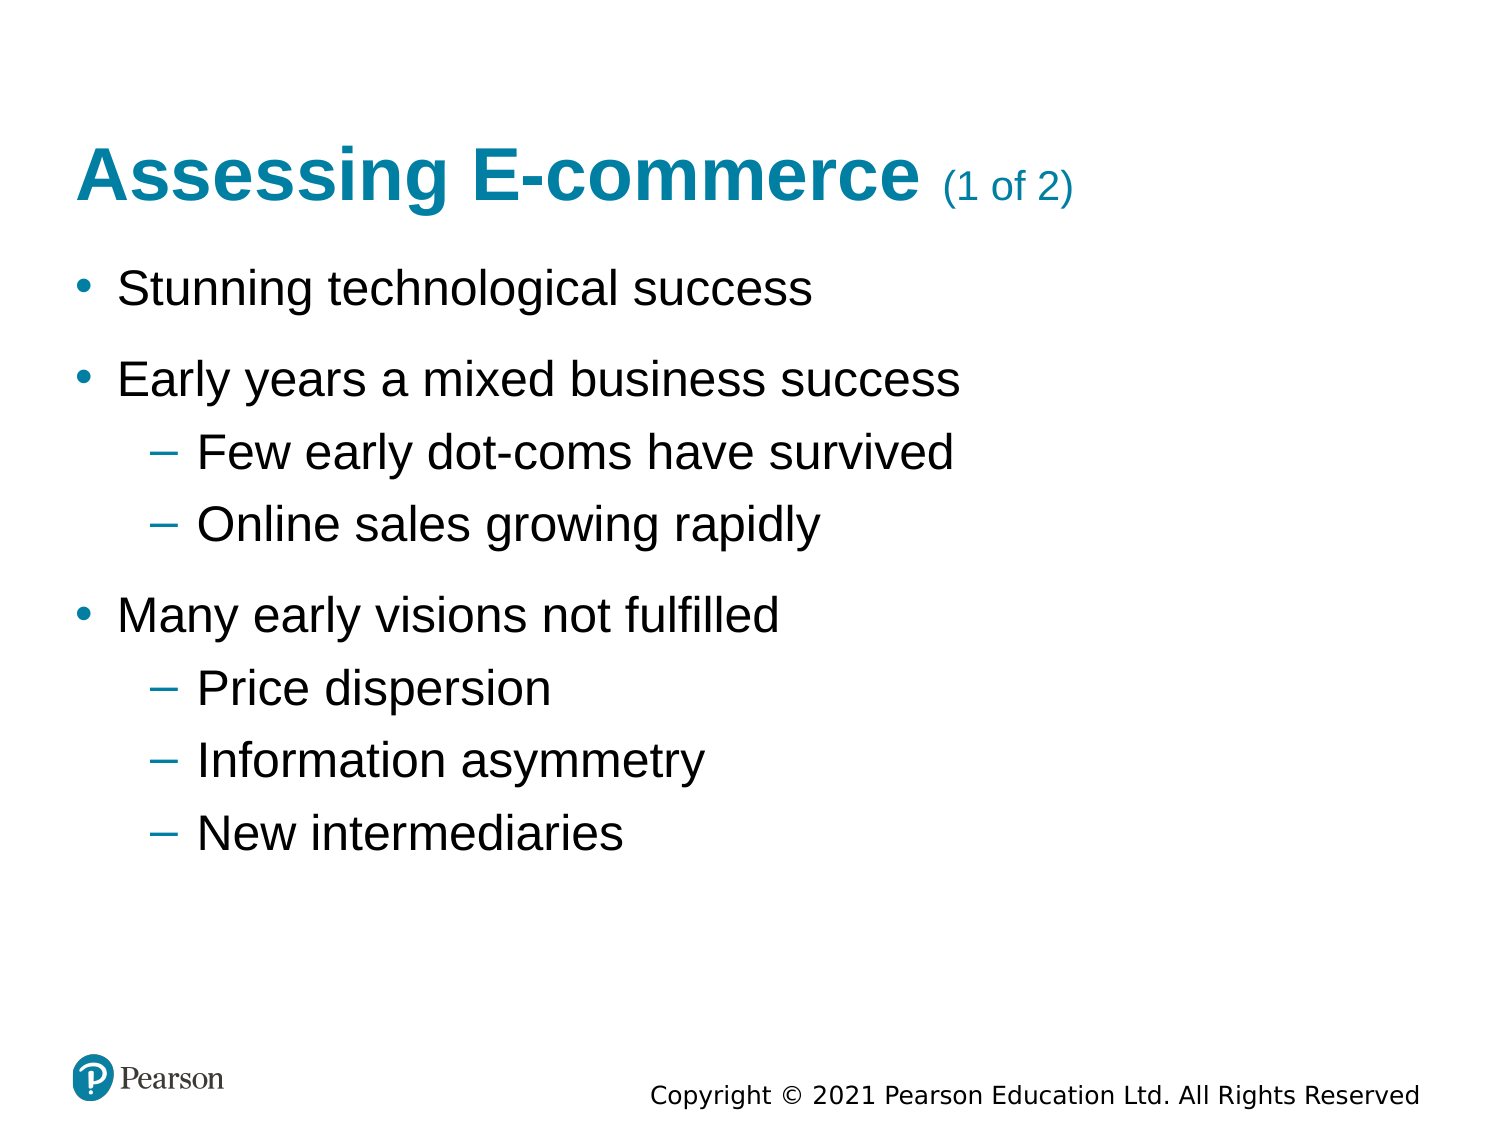

# Assessing E-commerce (1 of 2)
Stunning technological success
Early years a mixed business success
Few early dot-coms have survived
Online sales growing rapidly
Many early visions not fulfilled
Price dispersion
Information asymmetry
New intermediaries